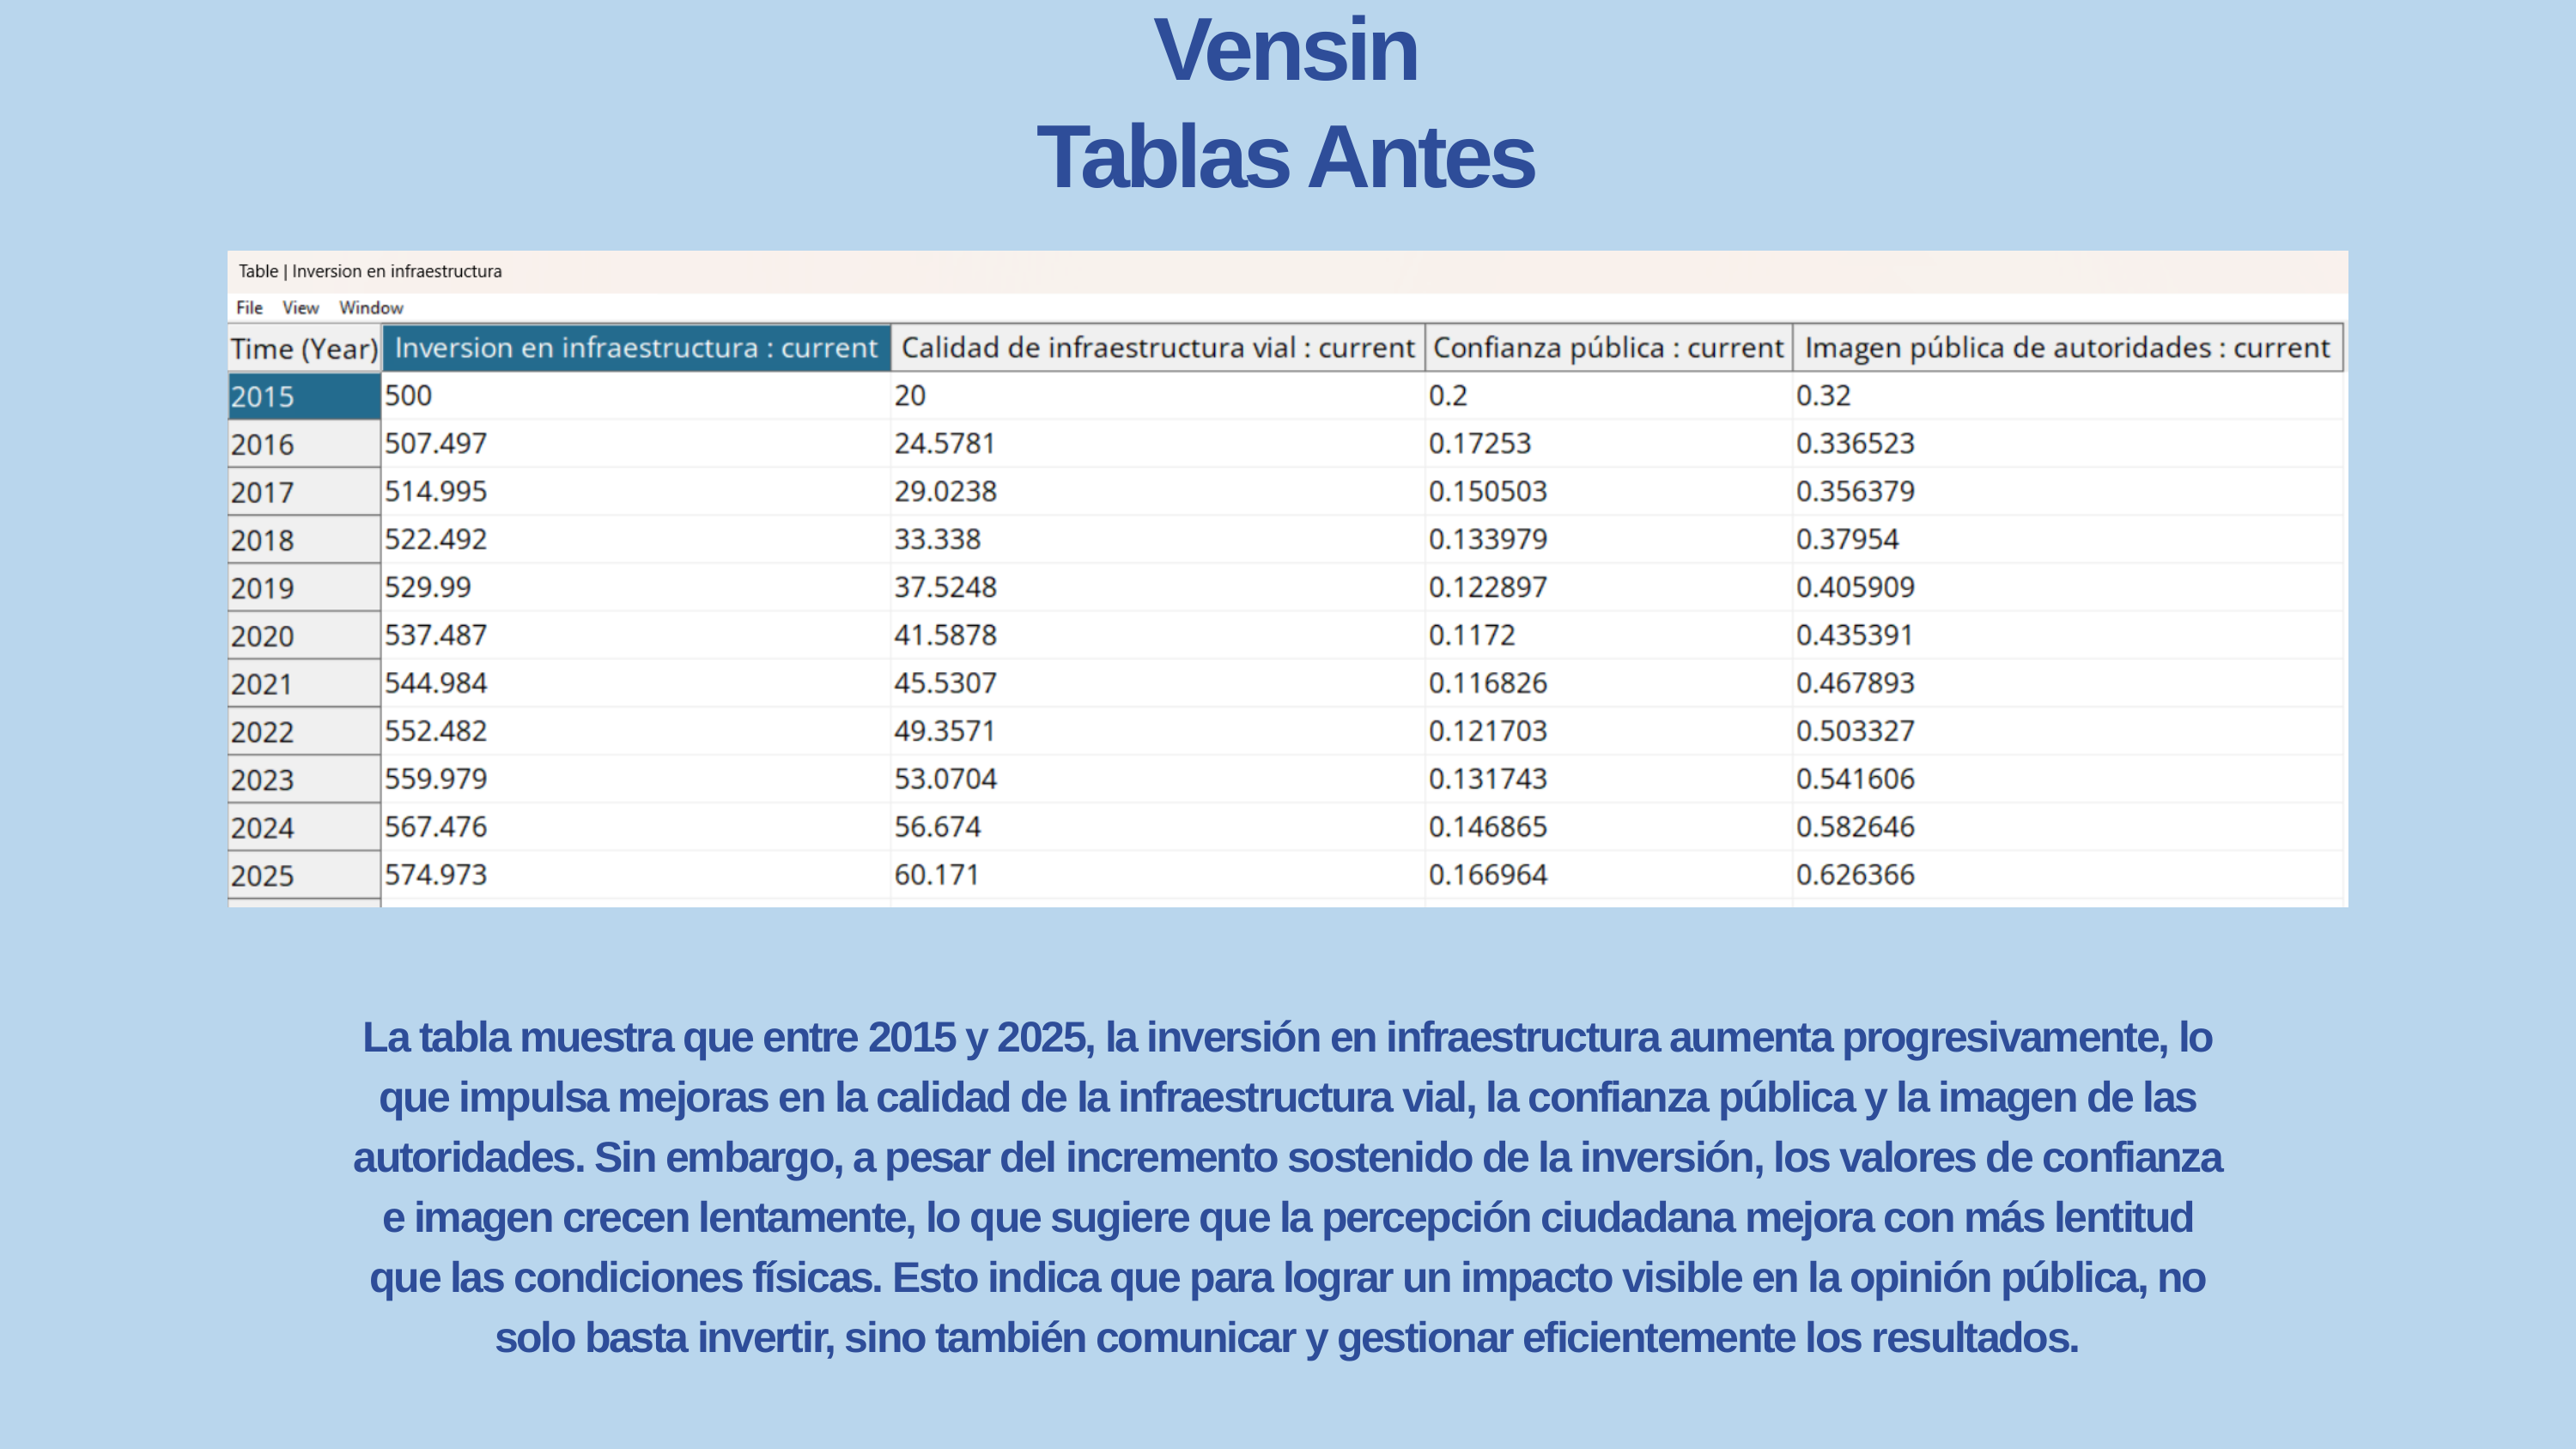

Vensin
Tablas Antes

La tabla muestra que entre 2015 y 2025, la inversión en infraestructura aumenta progresivamente, lo que impulsa mejoras en la calidad de la infraestructura vial, la confianza pública y la imagen de las autoridades. Sin embargo, a pesar del incremento sostenido de la inversión, los valores de confianza e imagen crecen lentamente, lo que sugiere que la percepción ciudadana mejora con más lentitud que las condiciones físicas. Esto indica que para lograr un impacto visible en la opinión pública, no solo basta invertir, sino también comunicar y gestionar eficientemente los resultados.